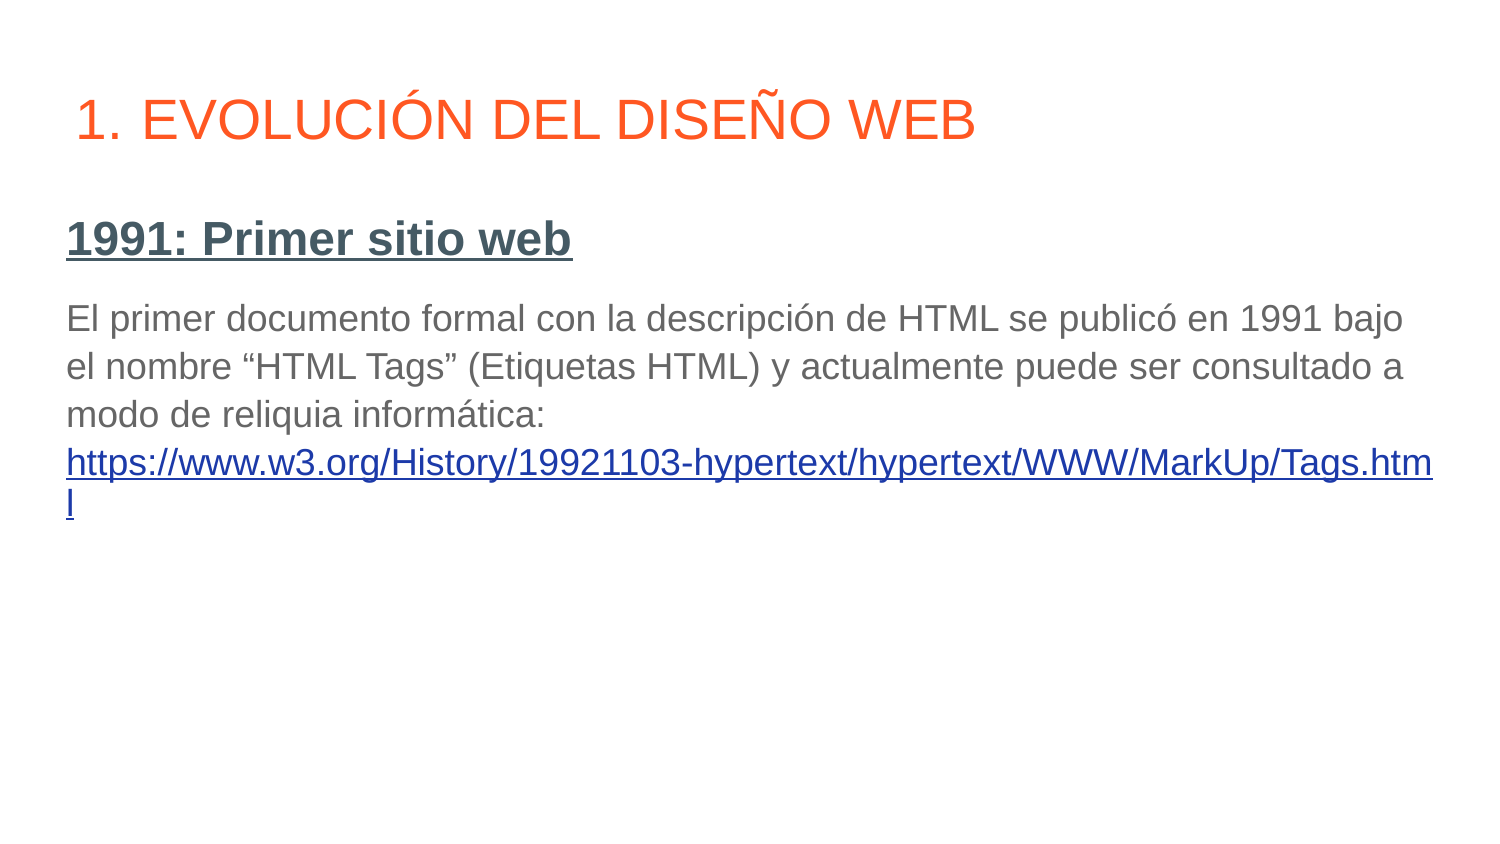

# EVOLUCIÓN DEL DISEÑO WEB
1991: Primer sitio web
El primer documento formal con la descripción de HTML se publicó en 1991 bajo el nombre “HTML Tags” (Etiquetas HTML) y actualmente puede ser consultado a modo de reliquia informática: https://www.w3.org/History/19921103-hypertext/hypertext/WWW/MarkUp/Tags.html